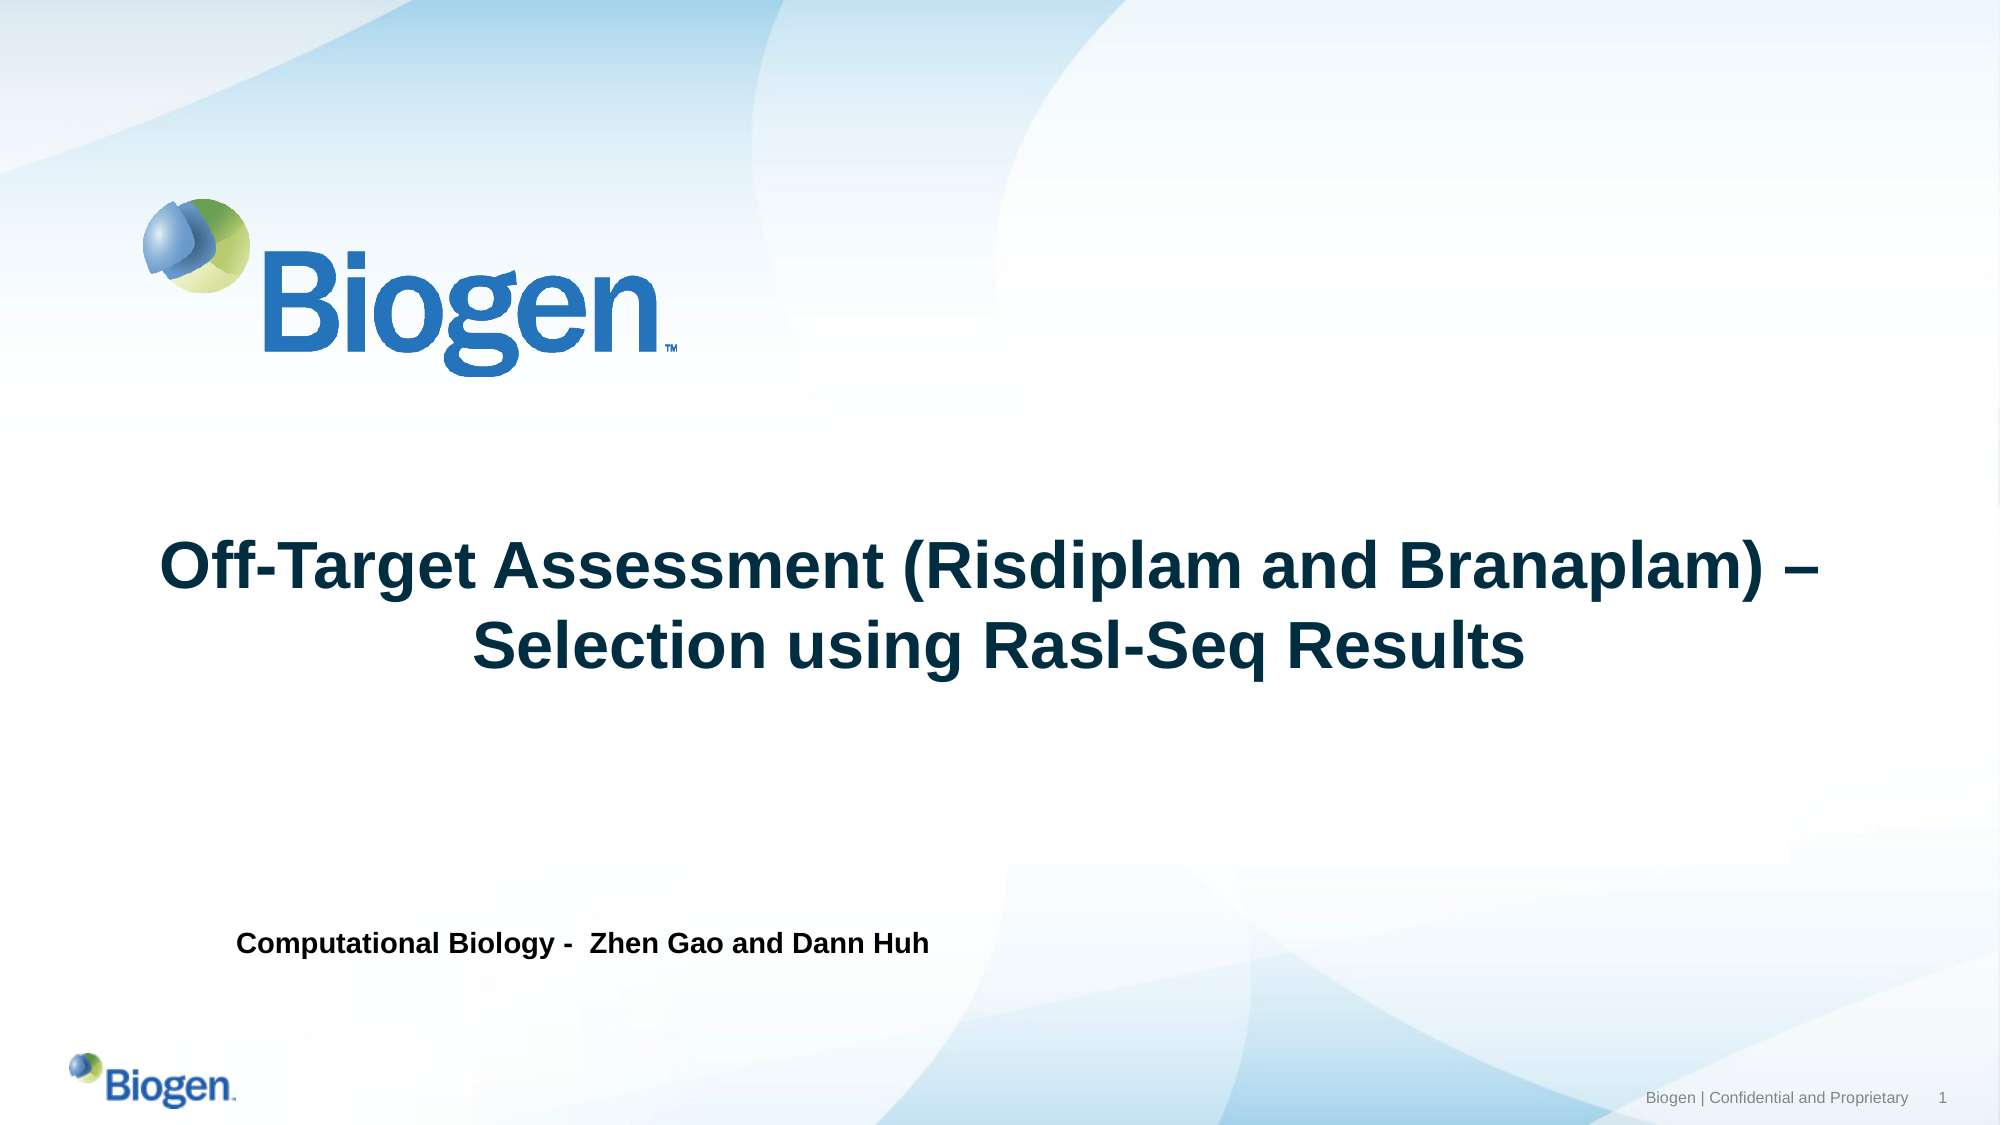

Off-Target Assessment (Risdiplam and Branaplam) –
Selection using Rasl-Seq Results
Computational Biology -  Zhen Gao and Dann Huh